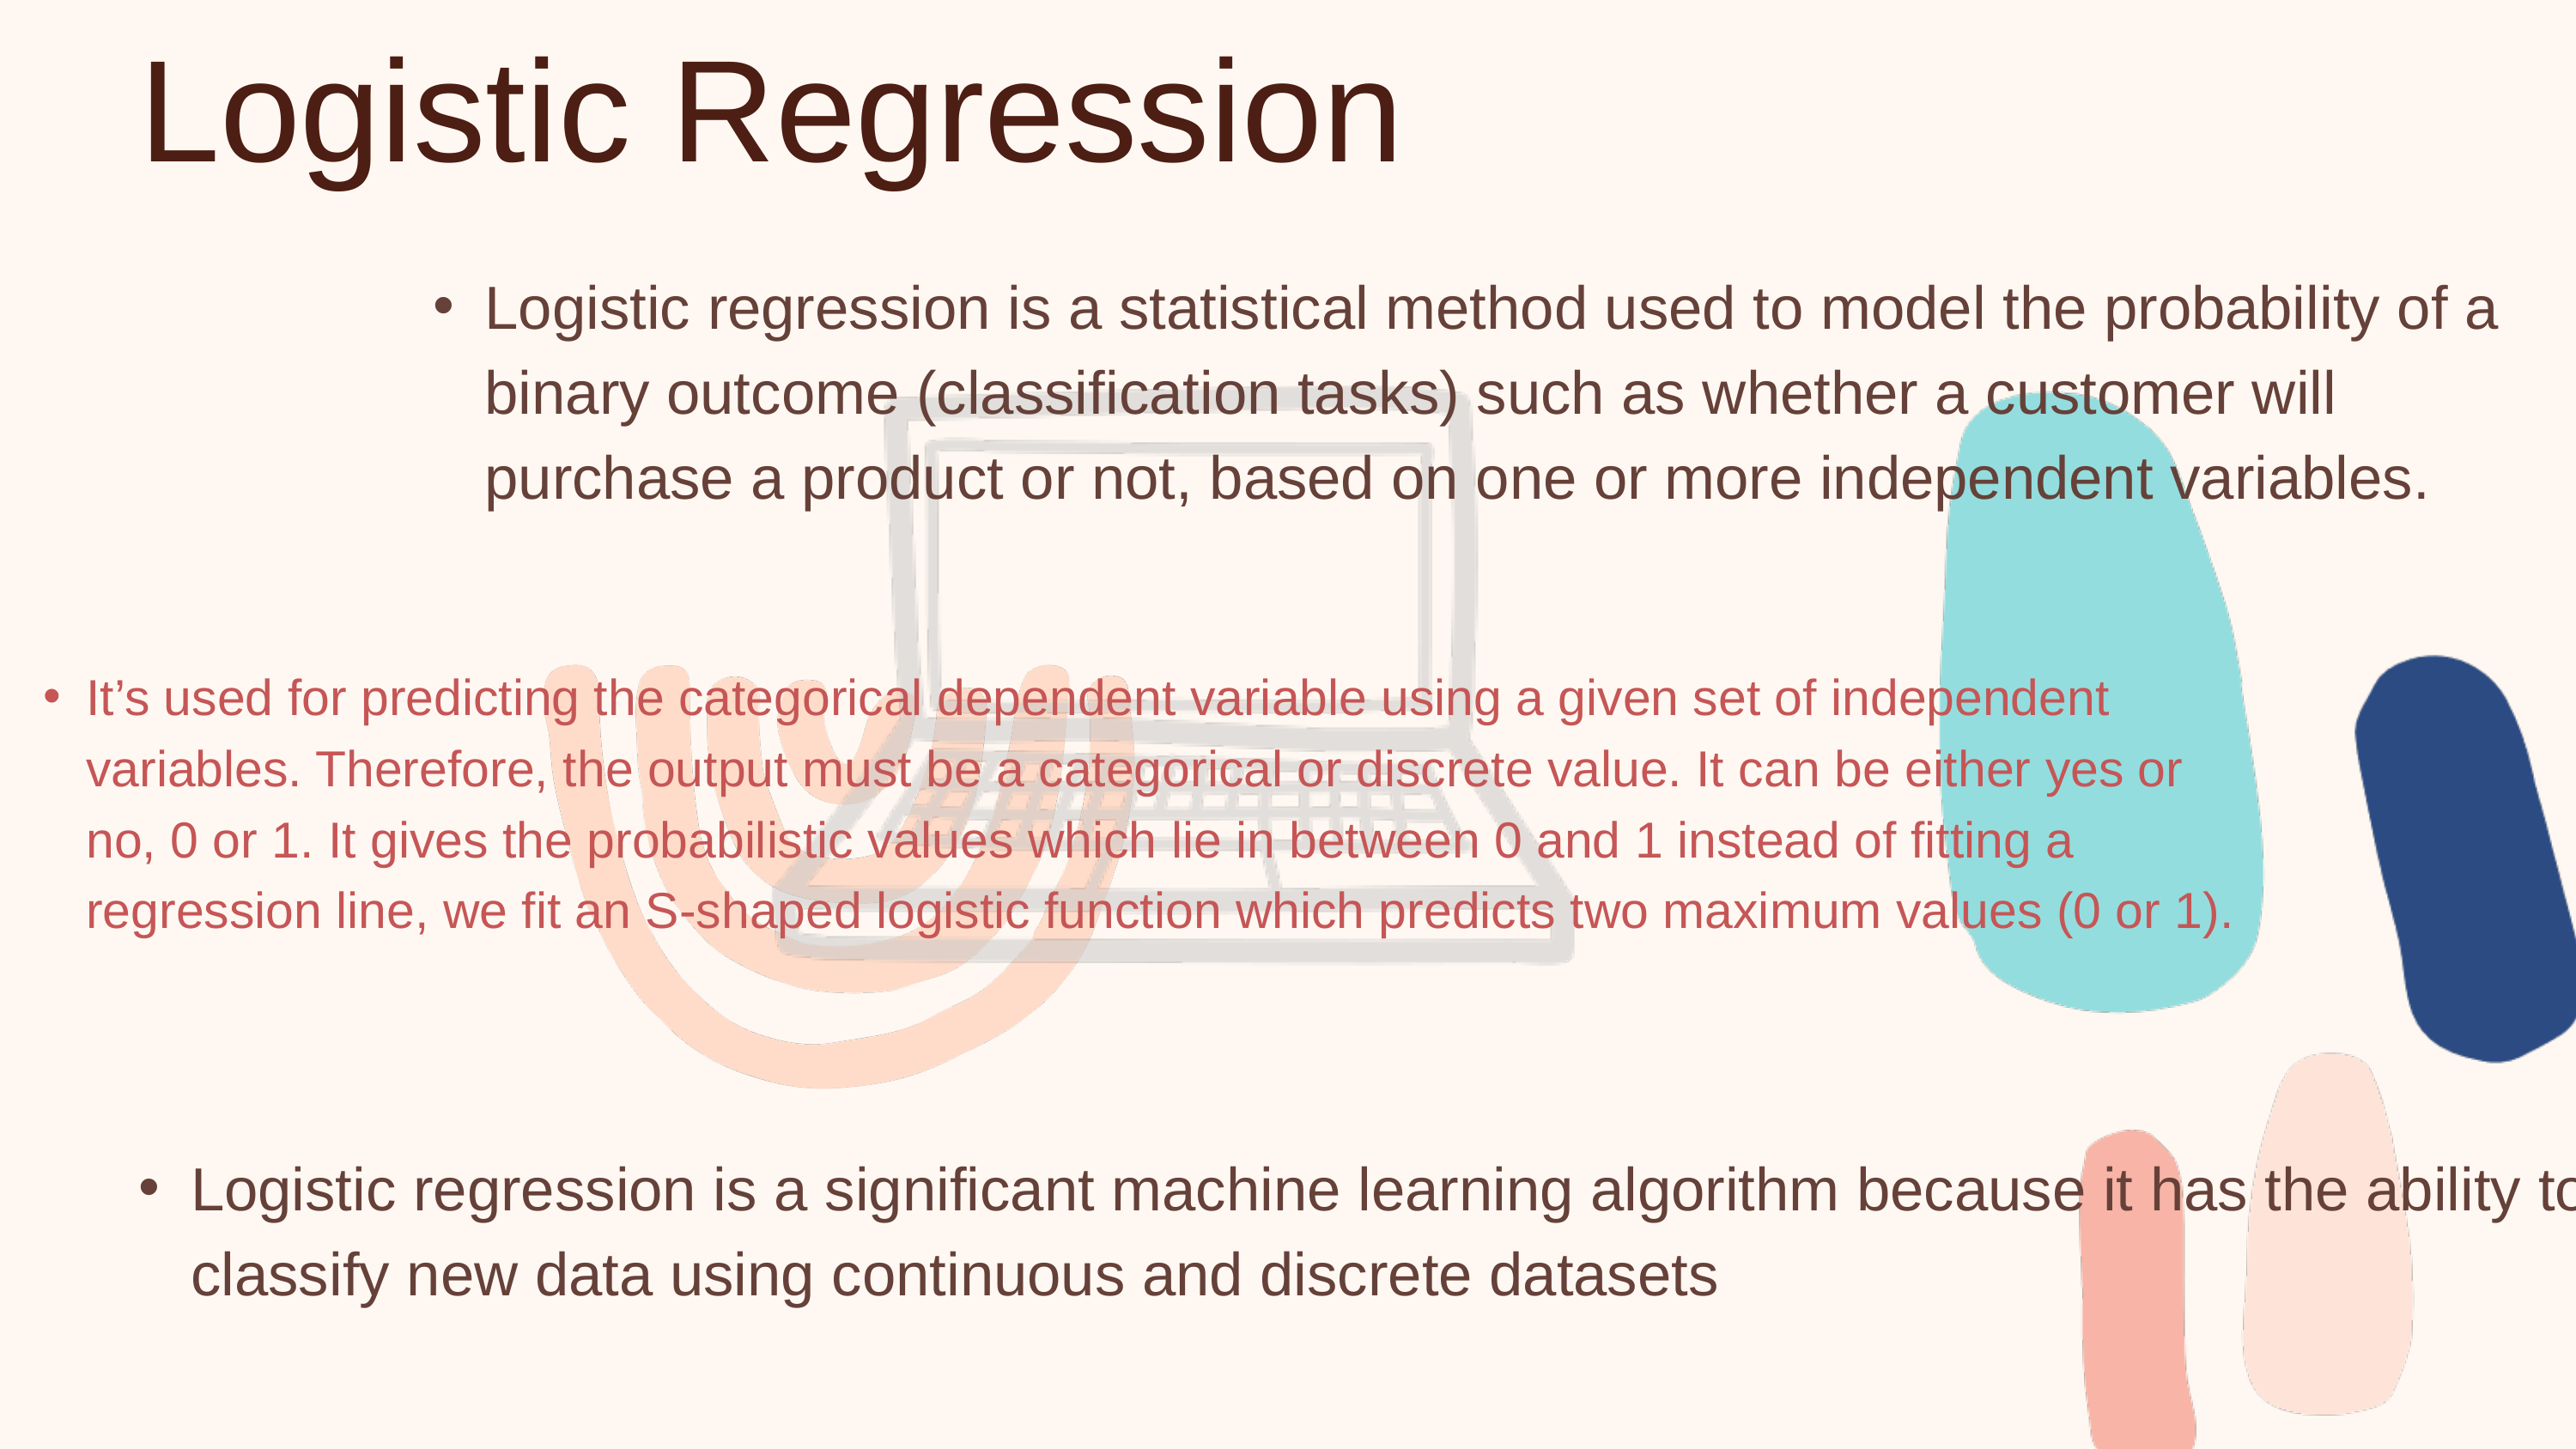

Logistic Regression
Logistic regression is a statistical method used to model the probability of a binary outcome (classification tasks) such as whether a customer will purchase a product or not, based on one or more independent variables.

It’s used for predicting the categorical dependent variable using a given set of independent variables. Therefore, the output must be a categorical or discrete value. It can be either yes or no, 0 or 1. It gives the probabilistic values which lie in between 0 and 1 instead of fitting a regression line, we fit an S-shaped logistic function which predicts two maximum values (0 or 1).

Logistic regression is a significant machine learning algorithm because it has the ability to classify new data using continuous and discrete datasets